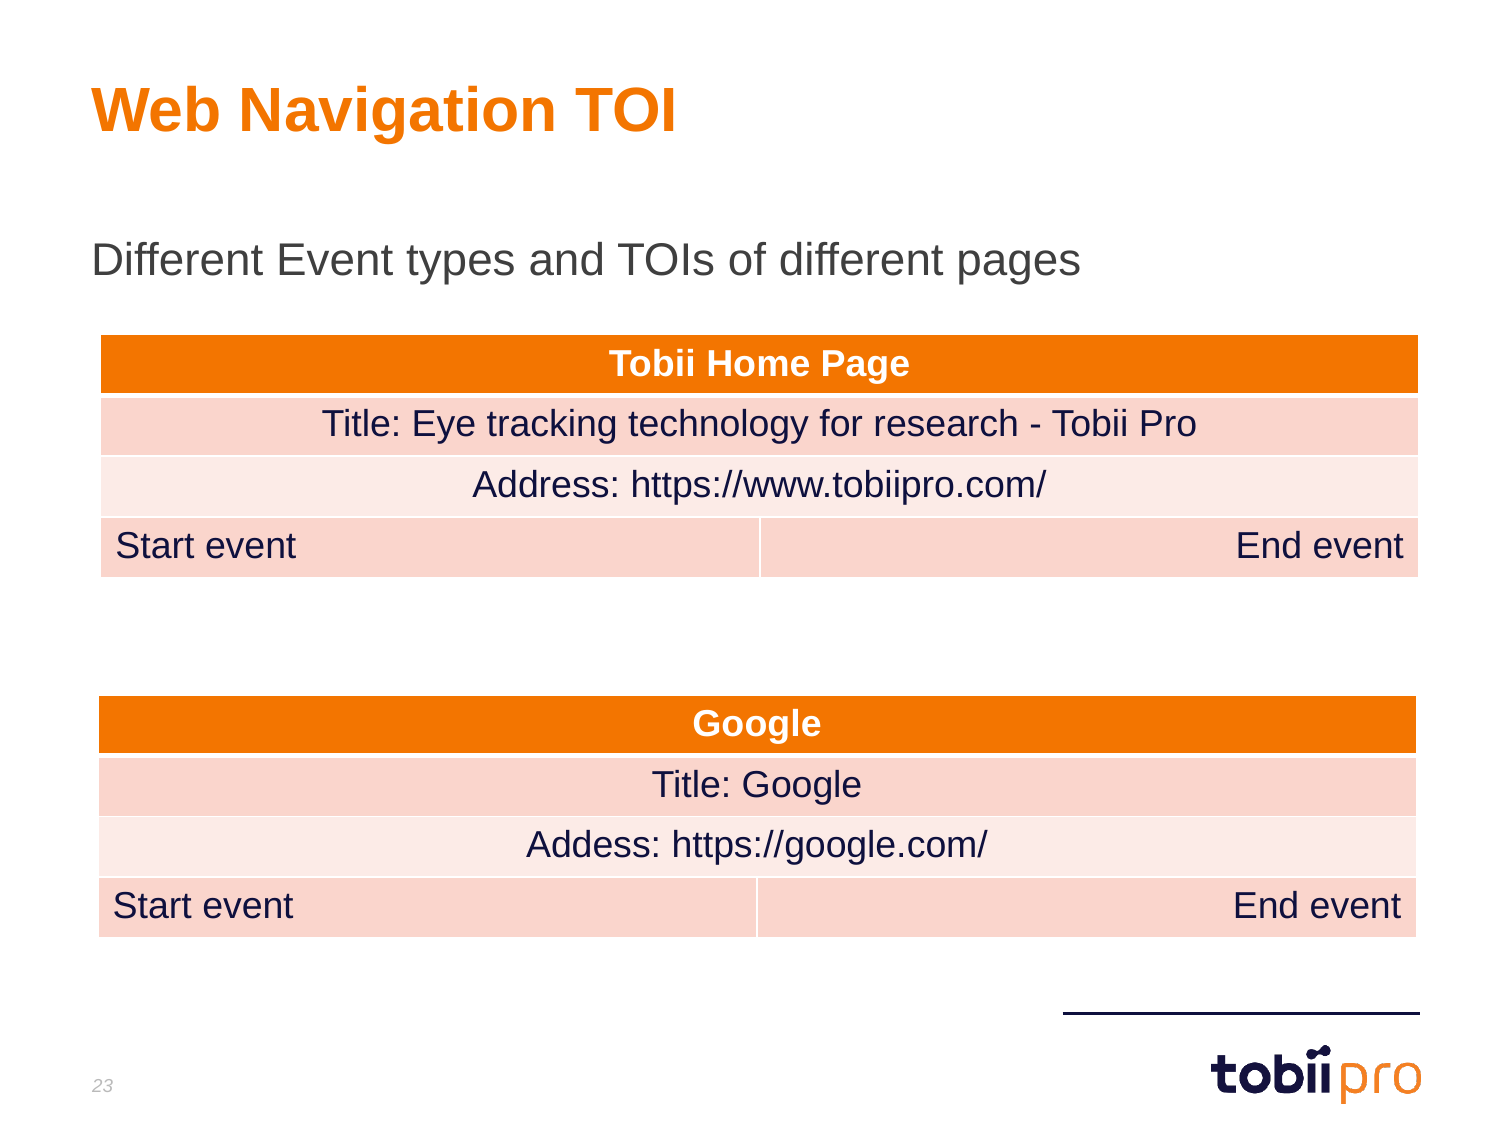

# Web Navigation TOI
Different Event types and TOIs of different pages
| Tobii Home Page |  |
| --- | --- |
| Title: Eye tracking technology for research - Tobii Pro |  |
| Address: https://www.tobiipro.com/ |  |
| Start event | End event |
| Google |  |
| --- | --- |
| Title: Google |  |
| Addess: https://google.com/ |  |
| Start event | End event |
23